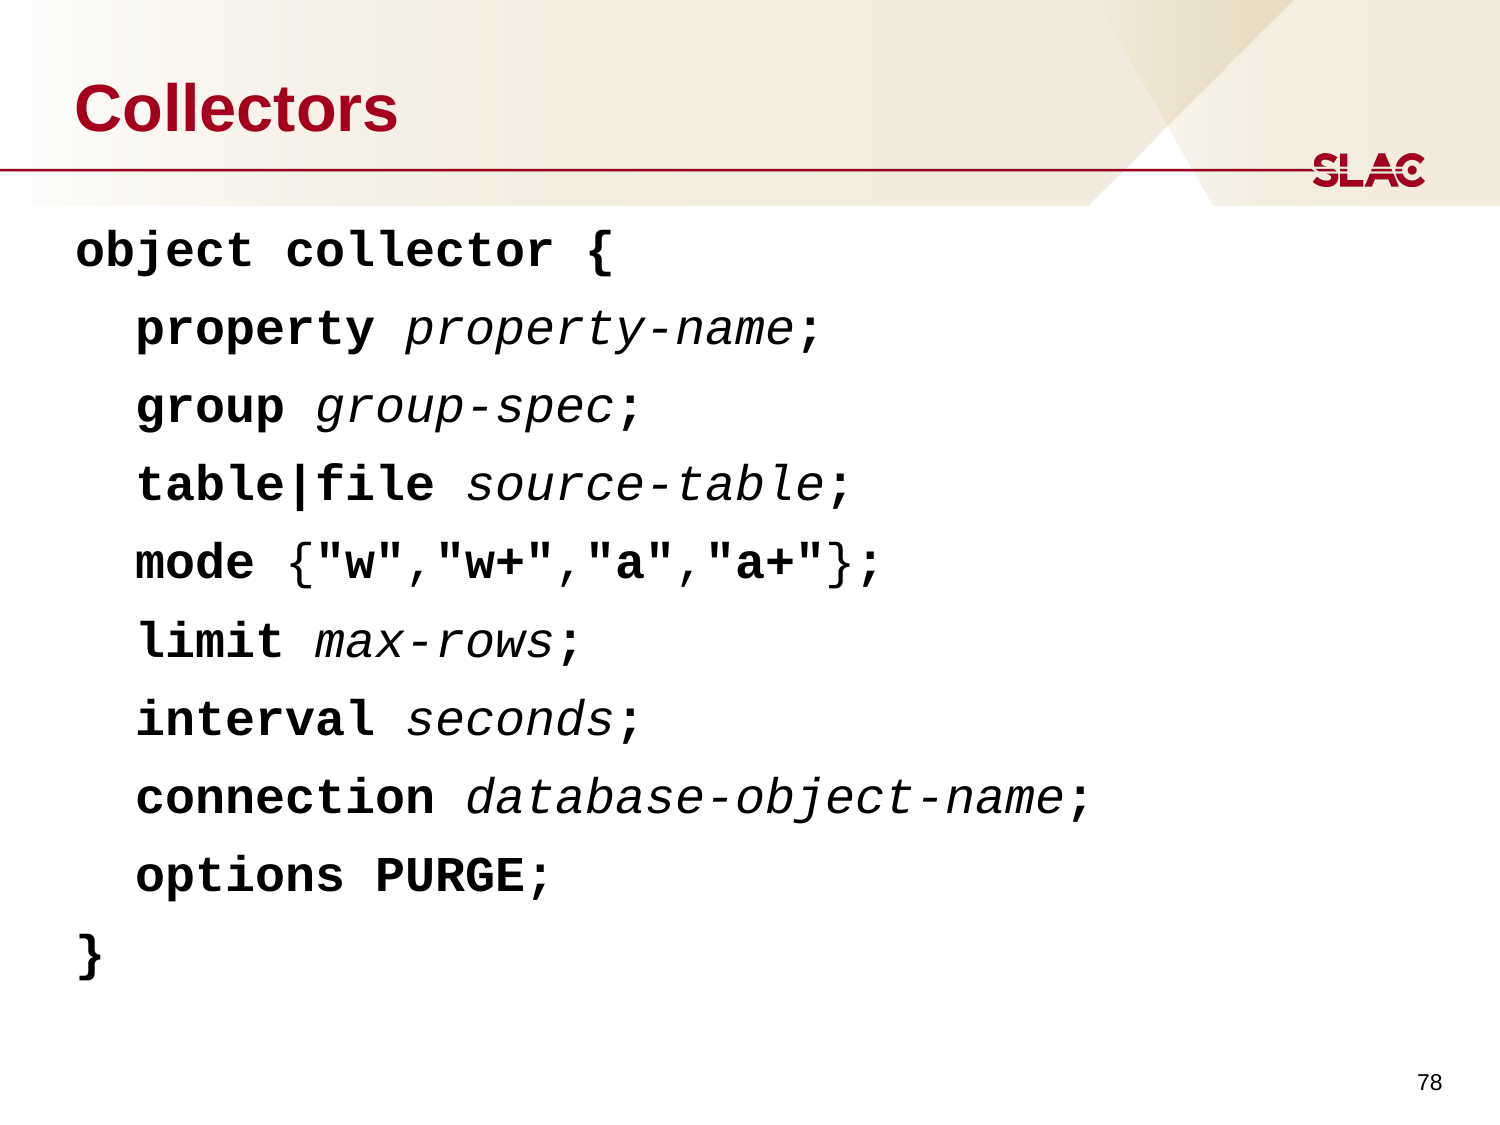

# Collectors
object collector {
  property property-name;
  group group-spec;
  table|file source-table;
  mode {"w","w+","a","a+"};
  limit max-rows;
  interval seconds;
  connection database-object-name;
  options PURGE;
}

78